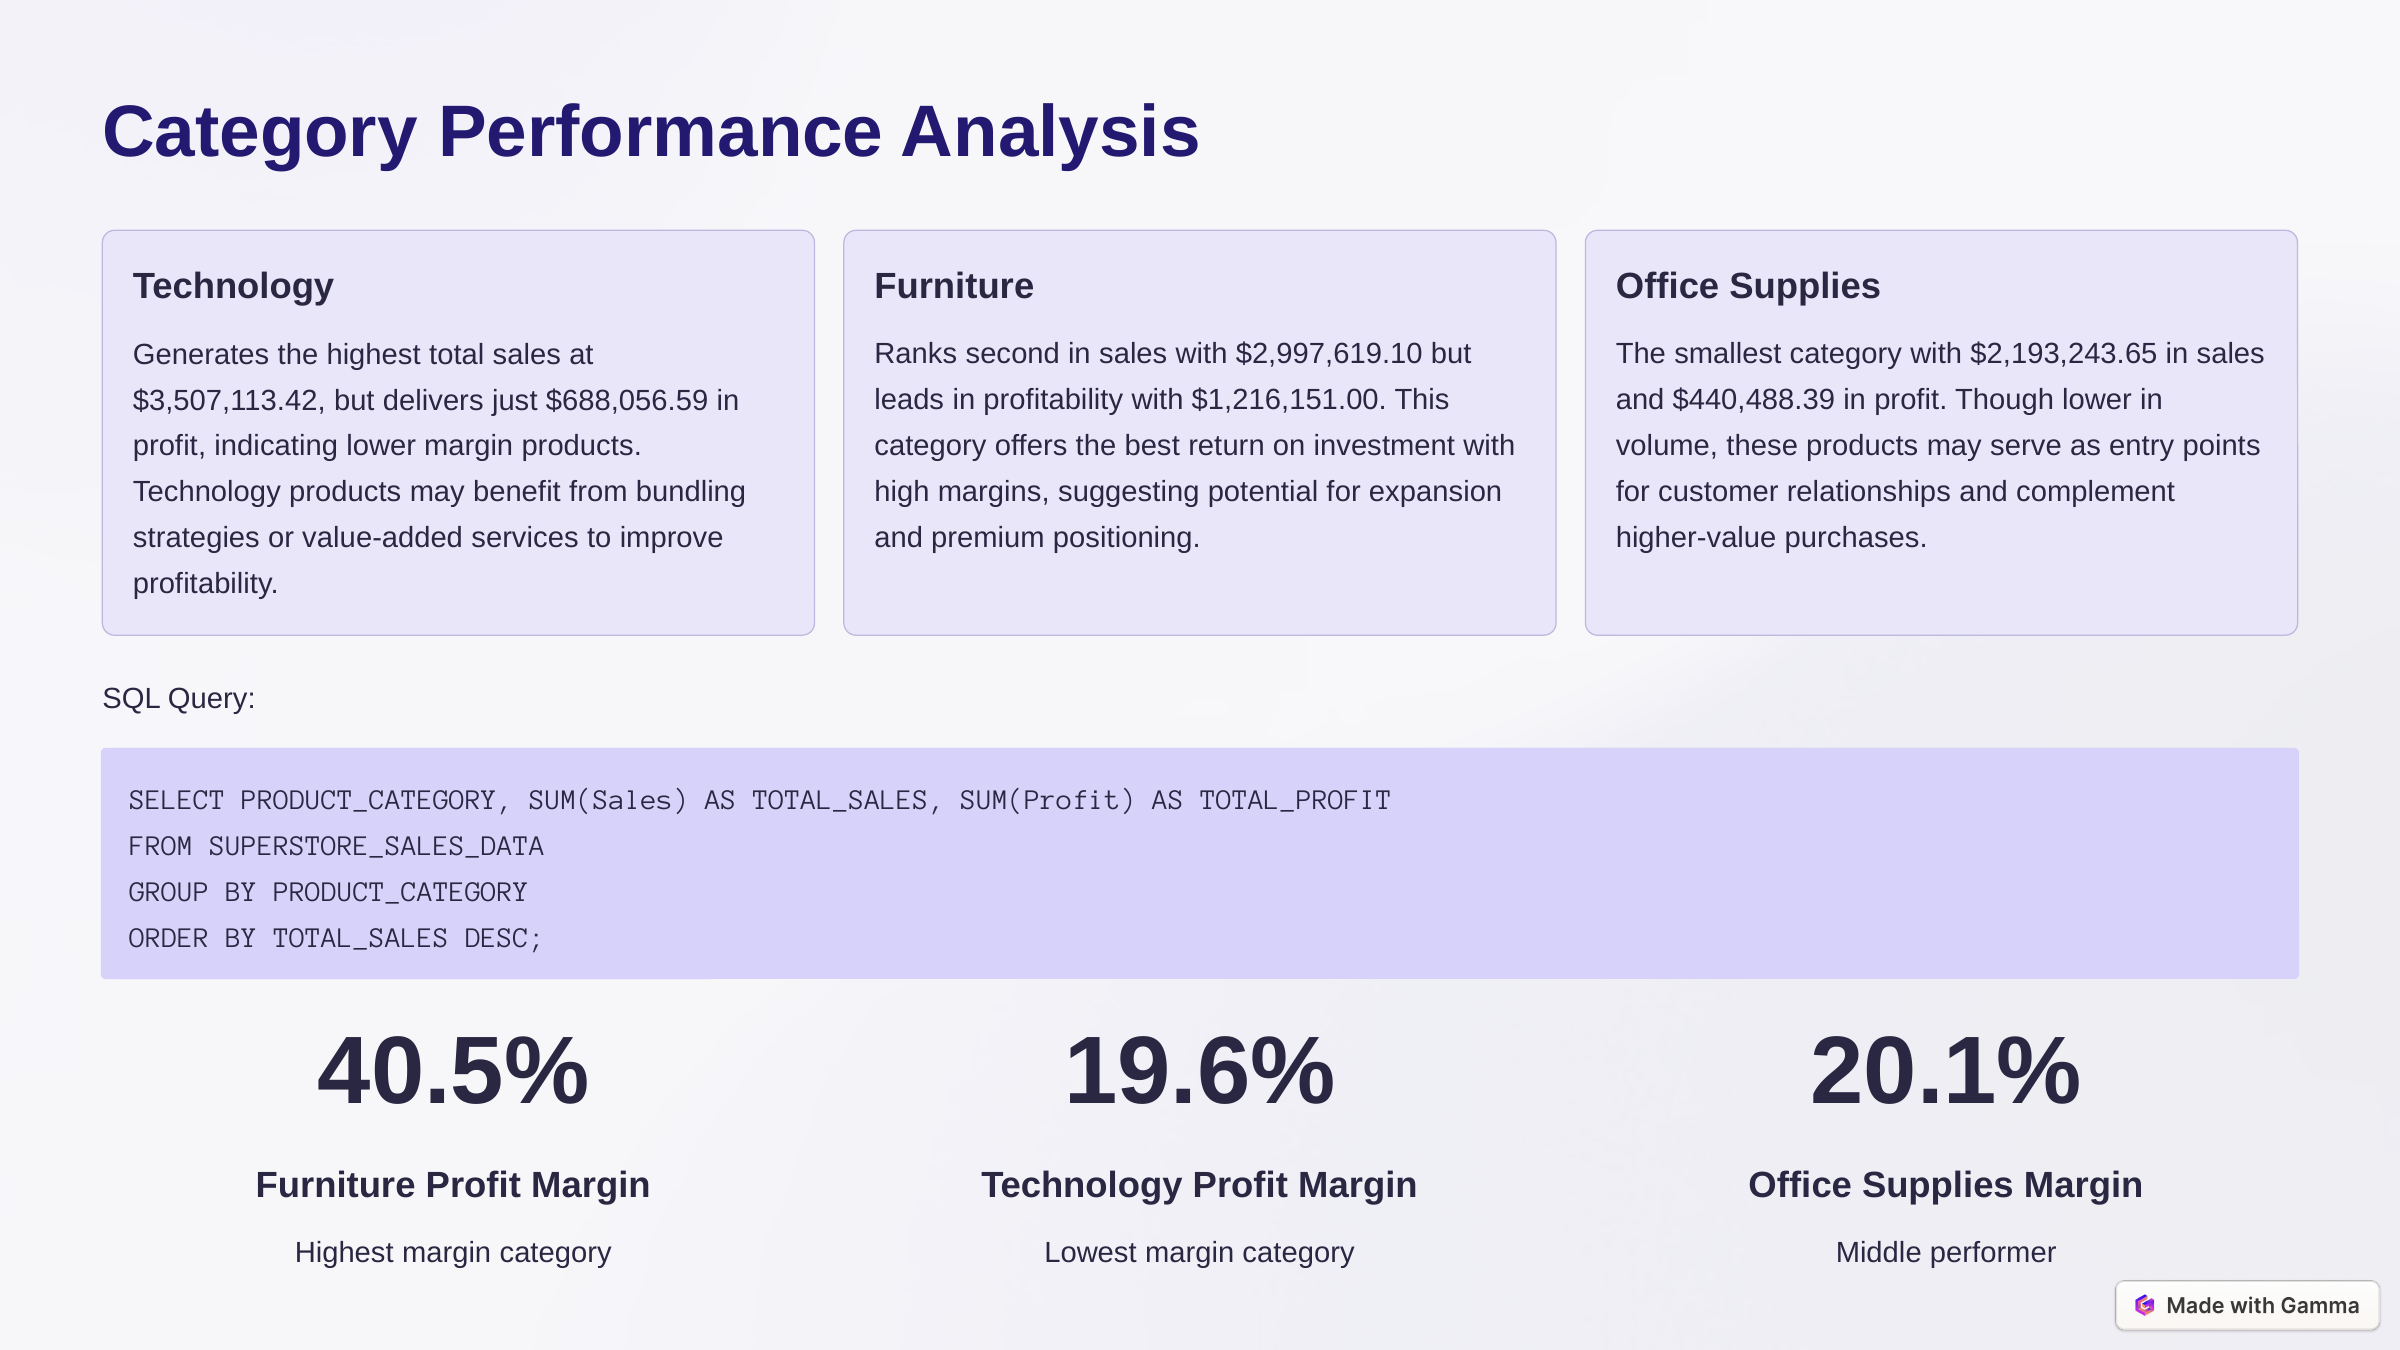

Category Performance Analysis

Technology
Furniture
Office Supplies
Generates the highest total sales at $3,507,113.42, but delivers just $688,056.59 in profit, indicating lower margin products. Technology products may benefit from bundling strategies or value-added services to improve profitability.
Ranks second in sales with $2,997,619.10 but leads in profitability with $1,216,151.00. This category offers the best return on investment with high margins, suggesting potential for expansion and premium positioning.
The smallest category with $2,193,243.65 in sales and $440,488.39 in profit. Though lower in volume, these products may serve as entry points for customer relationships and complement higher-value purchases.
SQL Query:

SELECT PRODUCT_CATEGORY, SUM(Sales) AS TOTAL_SALES, SUM(Profit) AS TOTAL_PROFIT
FROM SUPERSTORE_SALES_DATA
GROUP BY PRODUCT_CATEGORY
ORDER BY TOTAL_SALES DESC;
40.5%
19.6%
20.1%
Furniture Profit Margin
Technology Profit Margin
Office Supplies Margin
Highest margin category
Lowest margin category
Middle performer